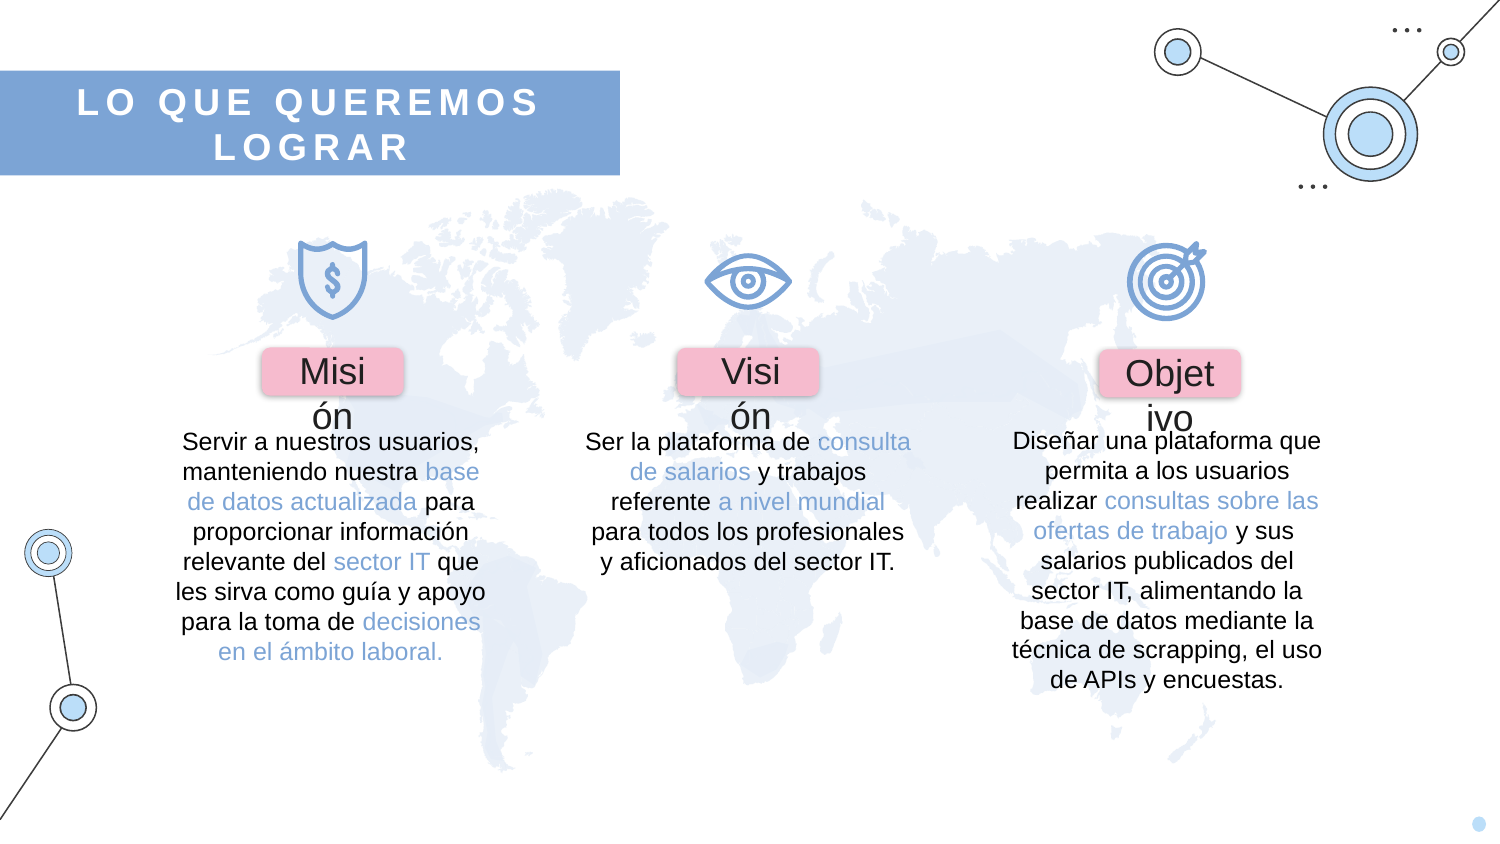

LO QUE QUEREMOS LOGRAR

Visión
Misión
Objetivo

Diseñar una plataforma que permita a los usuarios realizar consultas sobre las ofertas de trabajo y sus  salarios publicados del sector IT, alimentando la base de datos mediante la técnica de scrapping, el uso de APIs y encuestas.
Ser la plataforma de consulta de salarios y trabajos referente a nivel mundial para todos los profesionales y aficionados del sector IT.
Servir a nuestros usuarios, manteniendo nuestra base de datos actualizada para proporcionar información relevante del sector IT que les sirva como guía y apoyo para la toma de decisiones en el ámbito laboral.